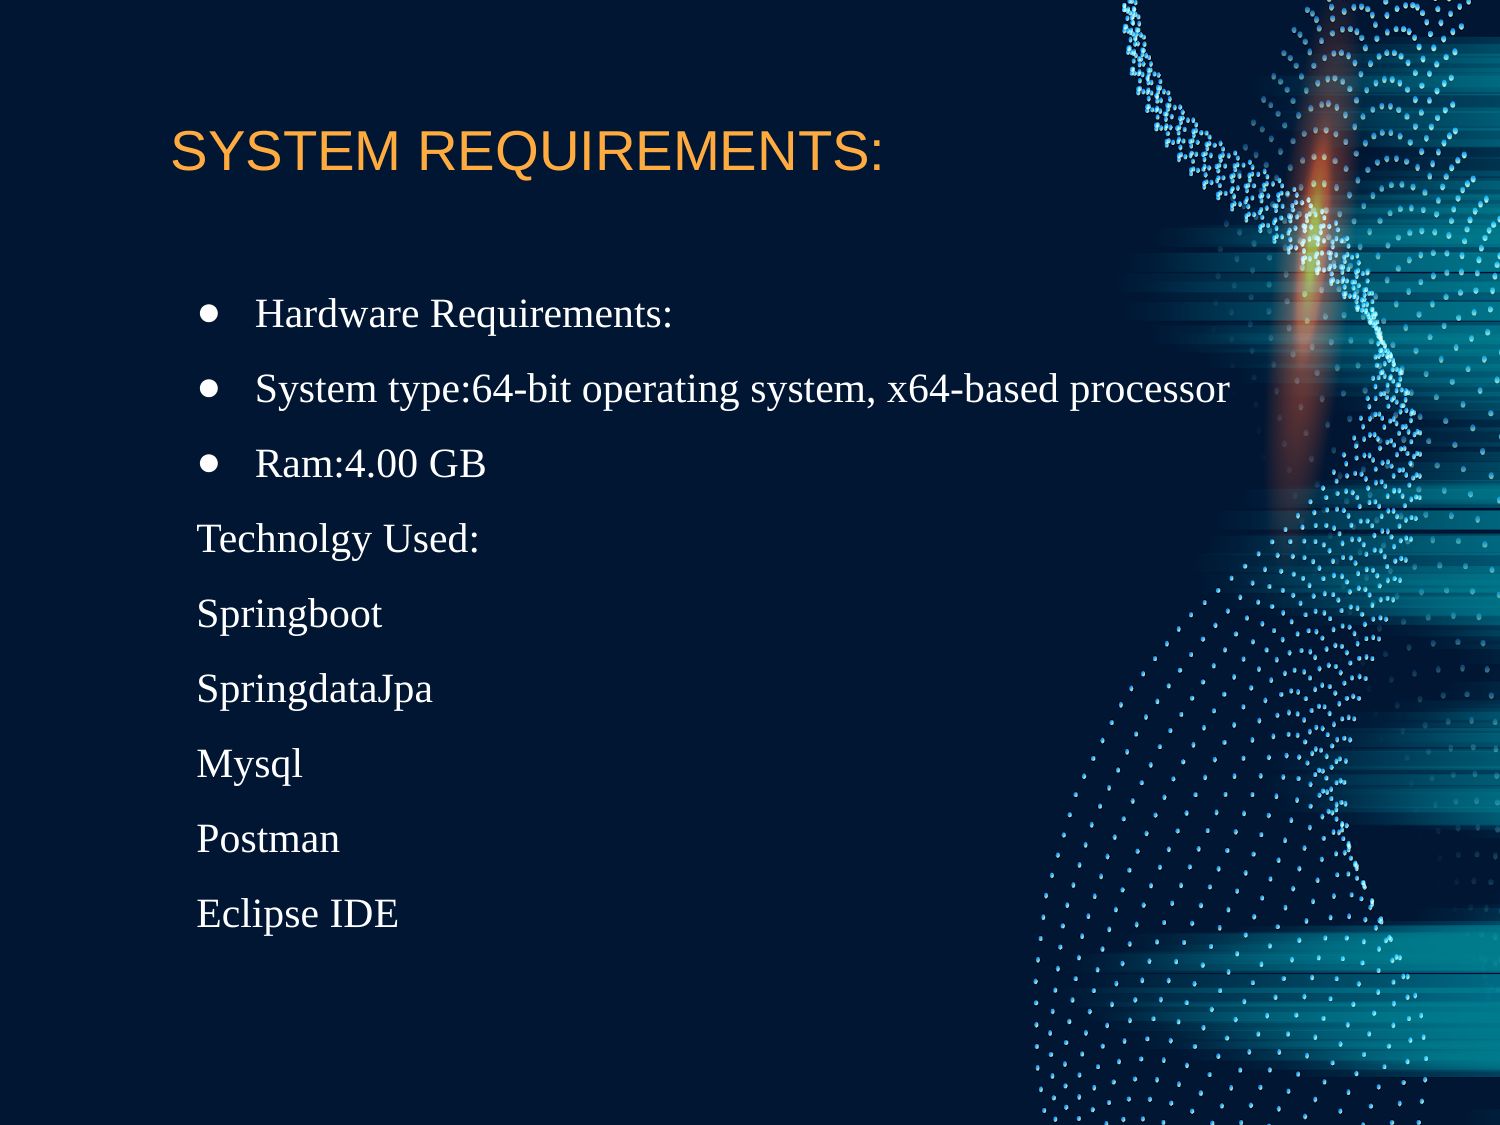

# SYSTEM REQUIREMENTS:
Hardware Requirements:
System type:64-bit operating system, x64-based processor
Ram:4.00 GB
Technolgy Used:
Springboot
SpringdataJpa
Mysql
Postman
Eclipse IDE